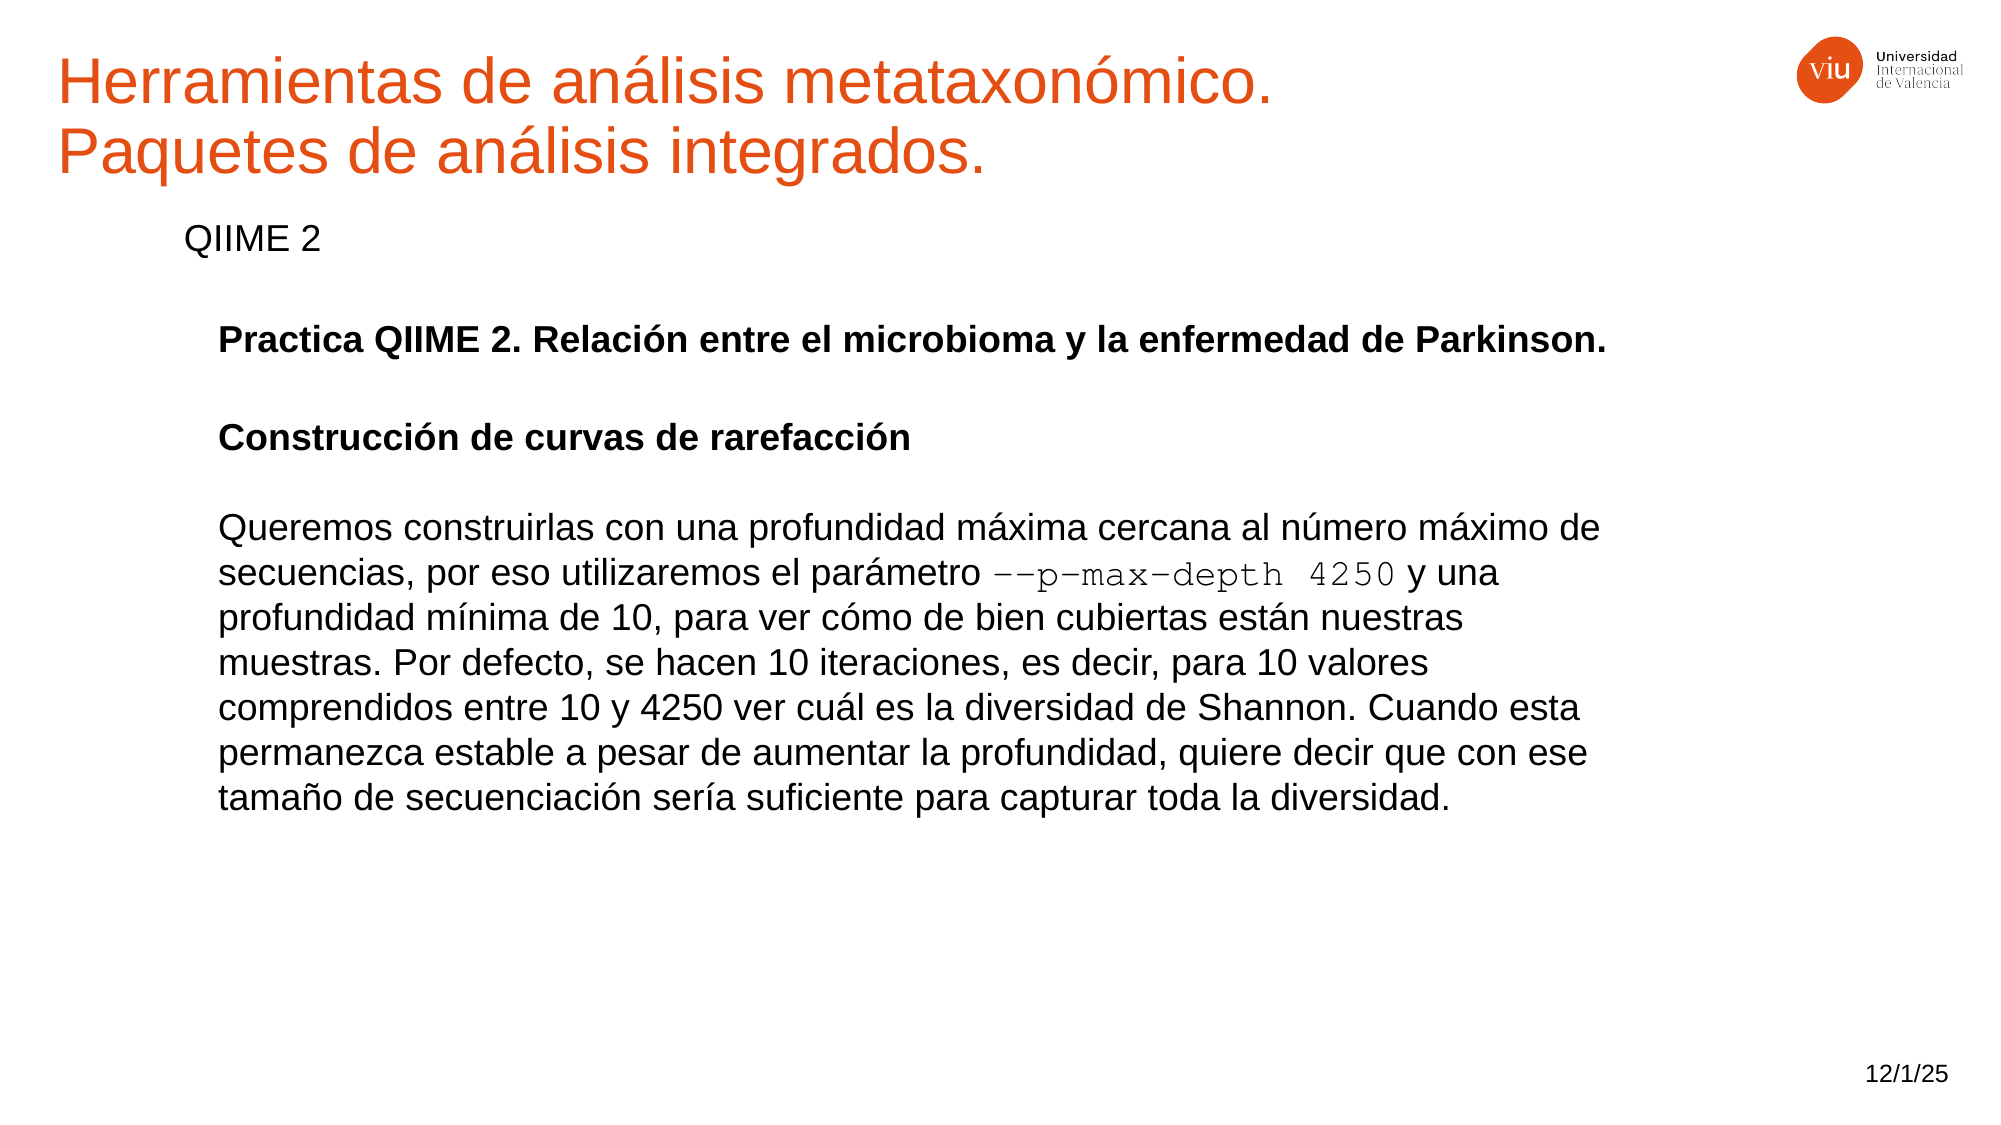

Herramientas de análisis metataxonómico. Paquetes de análisis integrados.
QIIME 2

Practica QIIME 2. Relación entre el microbioma y la enfermedad de Parkinson.

Construcción de curvas de rarefacción

Queremos construirlas con una profundidad máxima cercana al número máximo de secuencias, por eso utilizaremos el parámetro --p-max-depth 4250 y una profundidad mínima de 10, para ver cómo de bien cubiertas están nuestras muestras. Por defecto, se hacen 10 iteraciones, es decir, para 10 valores comprendidos entre 10 y 4250 ver cuál es la diversidad de Shannon. Cuando esta permanezca estable a pesar de aumentar la profundidad, quiere decir que con ese tamaño de secuenciación sería suficiente para capturar toda la diversidad.